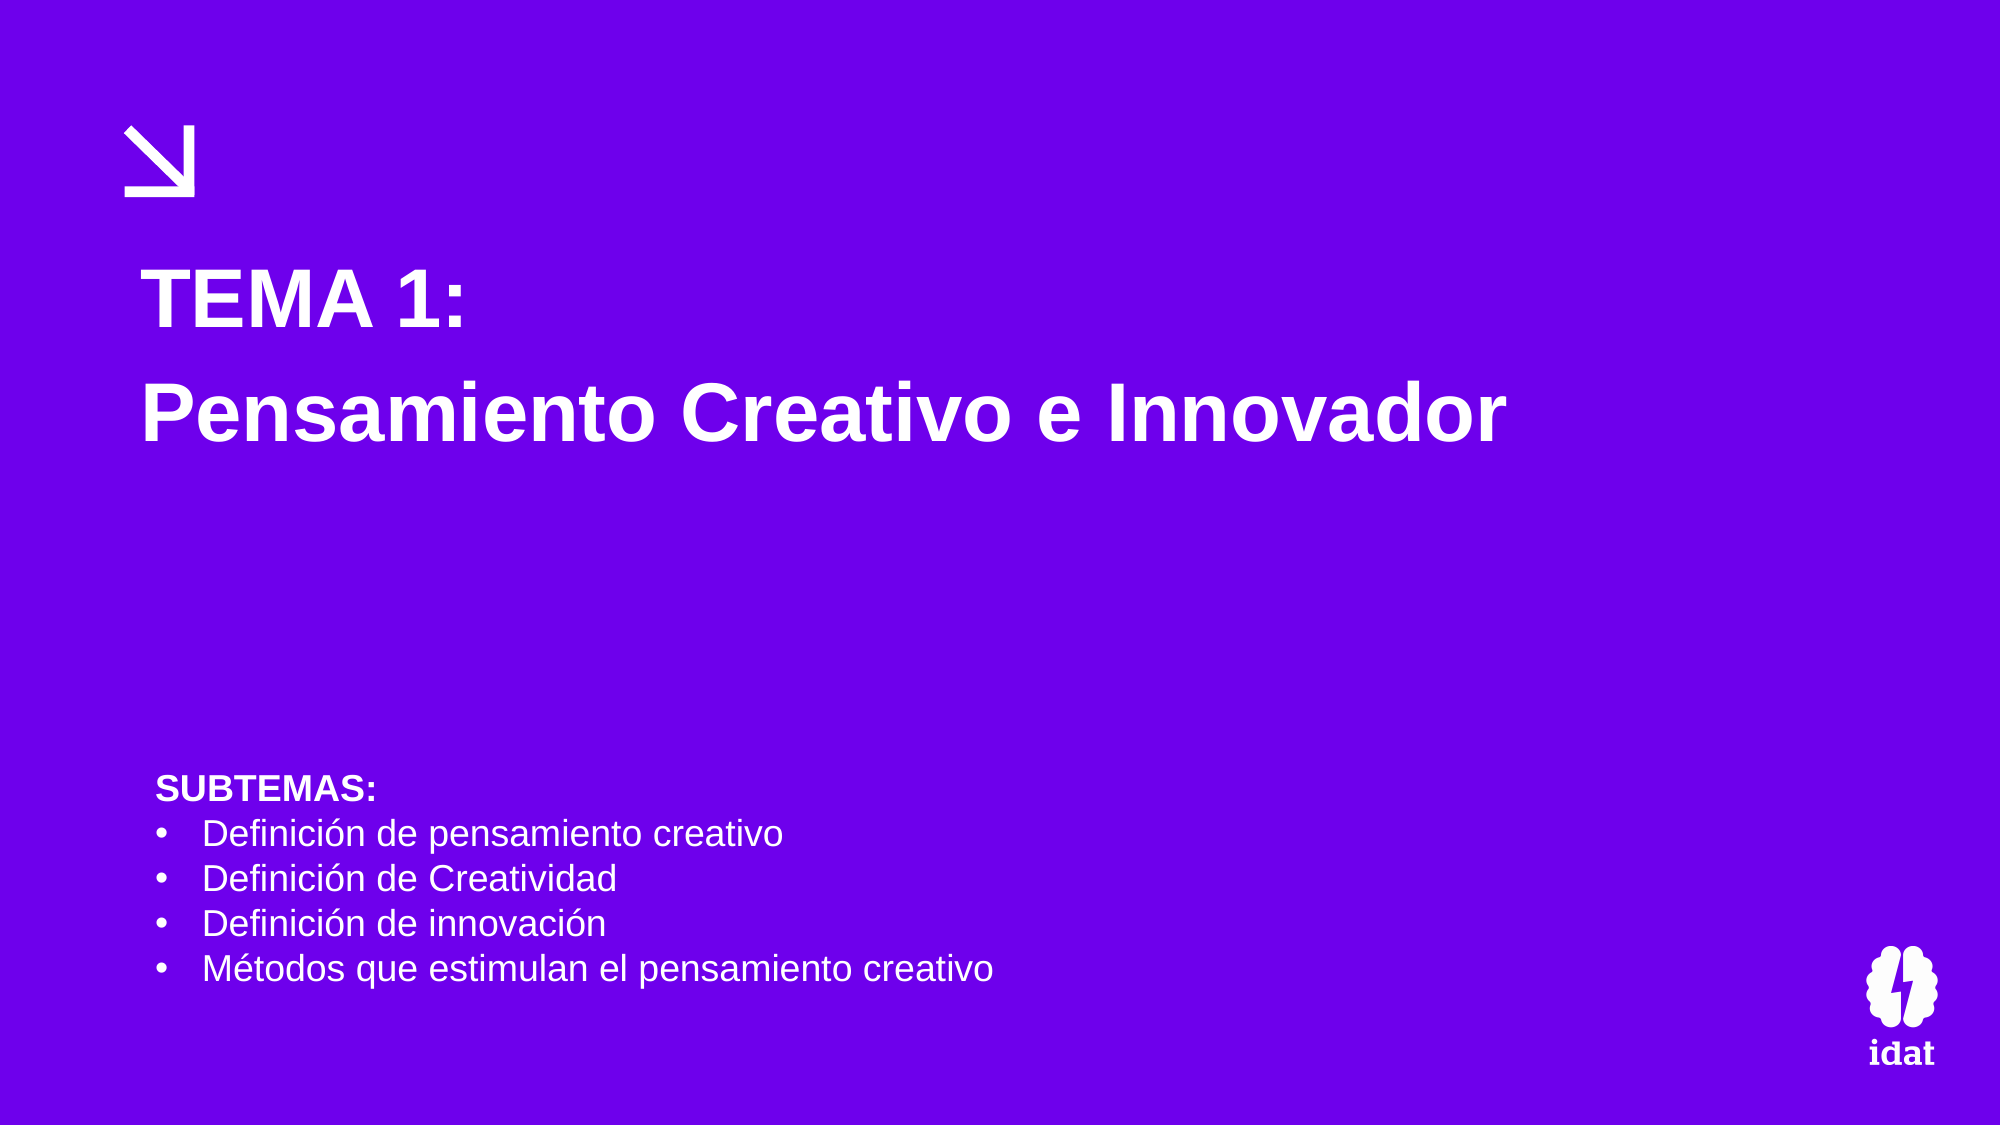

TEMA 1:
Pensamiento Creativo e Innovador

SUBTEMAS:
Definición de pensamiento creativo
Definición de Creatividad
Definición de innovación
Métodos que estimulan el pensamiento creativo